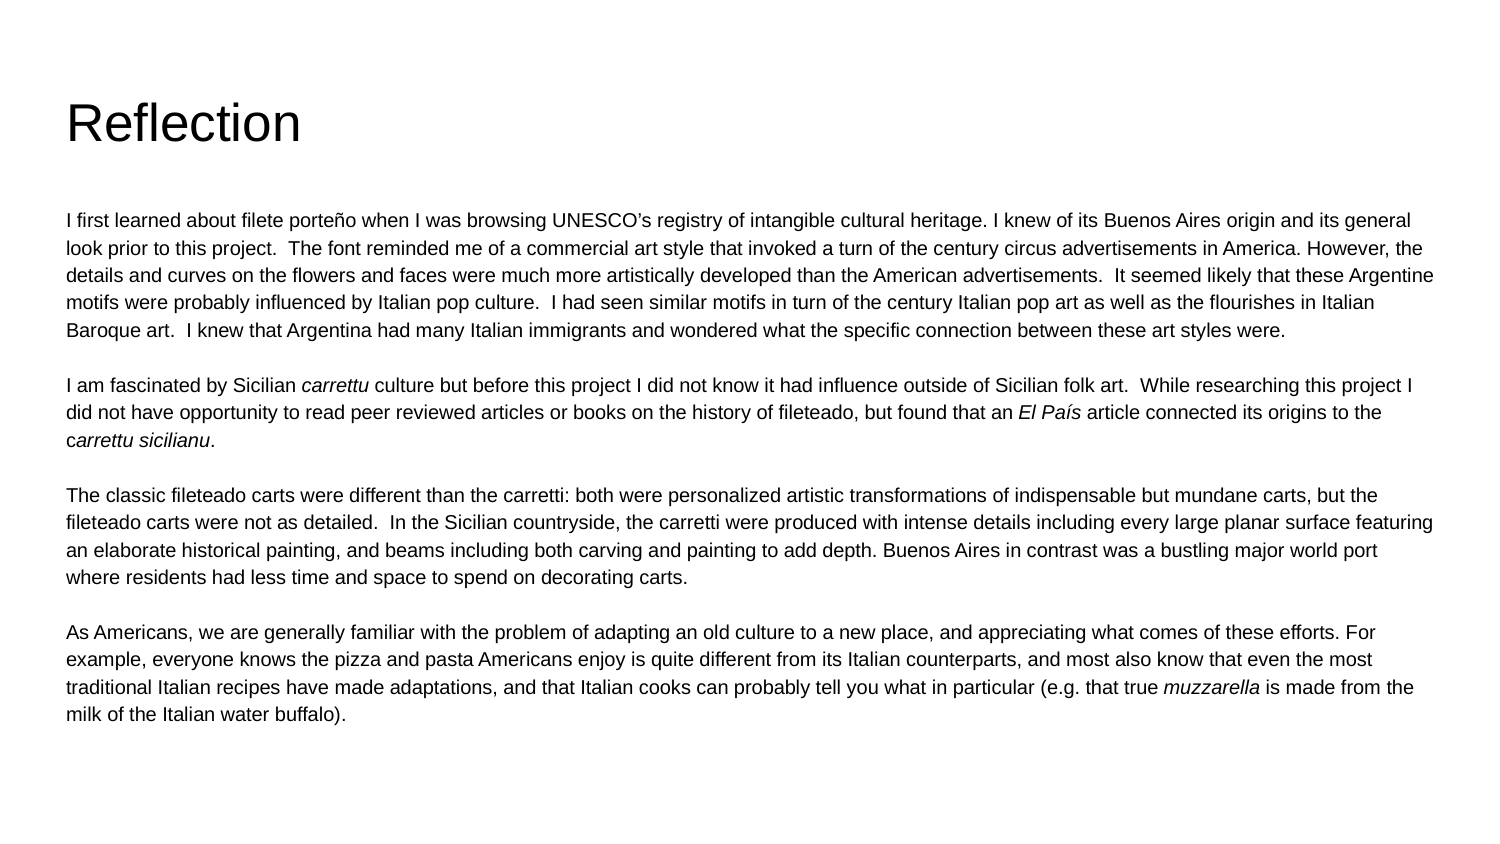

# Reflection
I first learned about filete porteño when I was browsing UNESCO’s registry of intangible cultural heritage. I knew of its Buenos Aires origin and its general look prior to this project.  The font reminded me of a commercial art style that invoked a turn of the century circus advertisements in America. However, the details and curves on the flowers and faces were much more artistically developed than the American advertisements.  It seemed likely that these Argentine motifs were probably influenced by Italian pop culture.  I had seen similar motifs in turn of the century Italian pop art as well as the flourishes in Italian Baroque art.  I knew that Argentina had many Italian immigrants and wondered what the specific connection between these art styles were.

I am fascinated by Sicilian carrettu culture but before this project I did not know it had influence outside of Sicilian folk art.  While researching this project I did not have opportunity to read peer reviewed articles or books on the history of fileteado, but found that an El País article connected its origins to the carrettu sicilianu.

The classic fileteado carts were different than the carretti: both were personalized artistic transformations of indispensable but mundane carts, but the fileteado carts were not as detailed.  In the Sicilian countryside, the carretti were produced with intense details including every large planar surface featuring an elaborate historical painting, and beams including both carving and painting to add depth. Buenos Aires in contrast was a bustling major world port where residents had less time and space to spend on decorating carts.

As Americans, we are generally familiar with the problem of adapting an old culture to a new place, and appreciating what comes of these efforts. For example, everyone knows the pizza and pasta Americans enjoy is quite different from its Italian counterparts, and most also know that even the most traditional Italian recipes have made adaptations, and that Italian cooks can probably tell you what in particular (e.g. that true muzzarella is made from the milk of the Italian water buffalo).